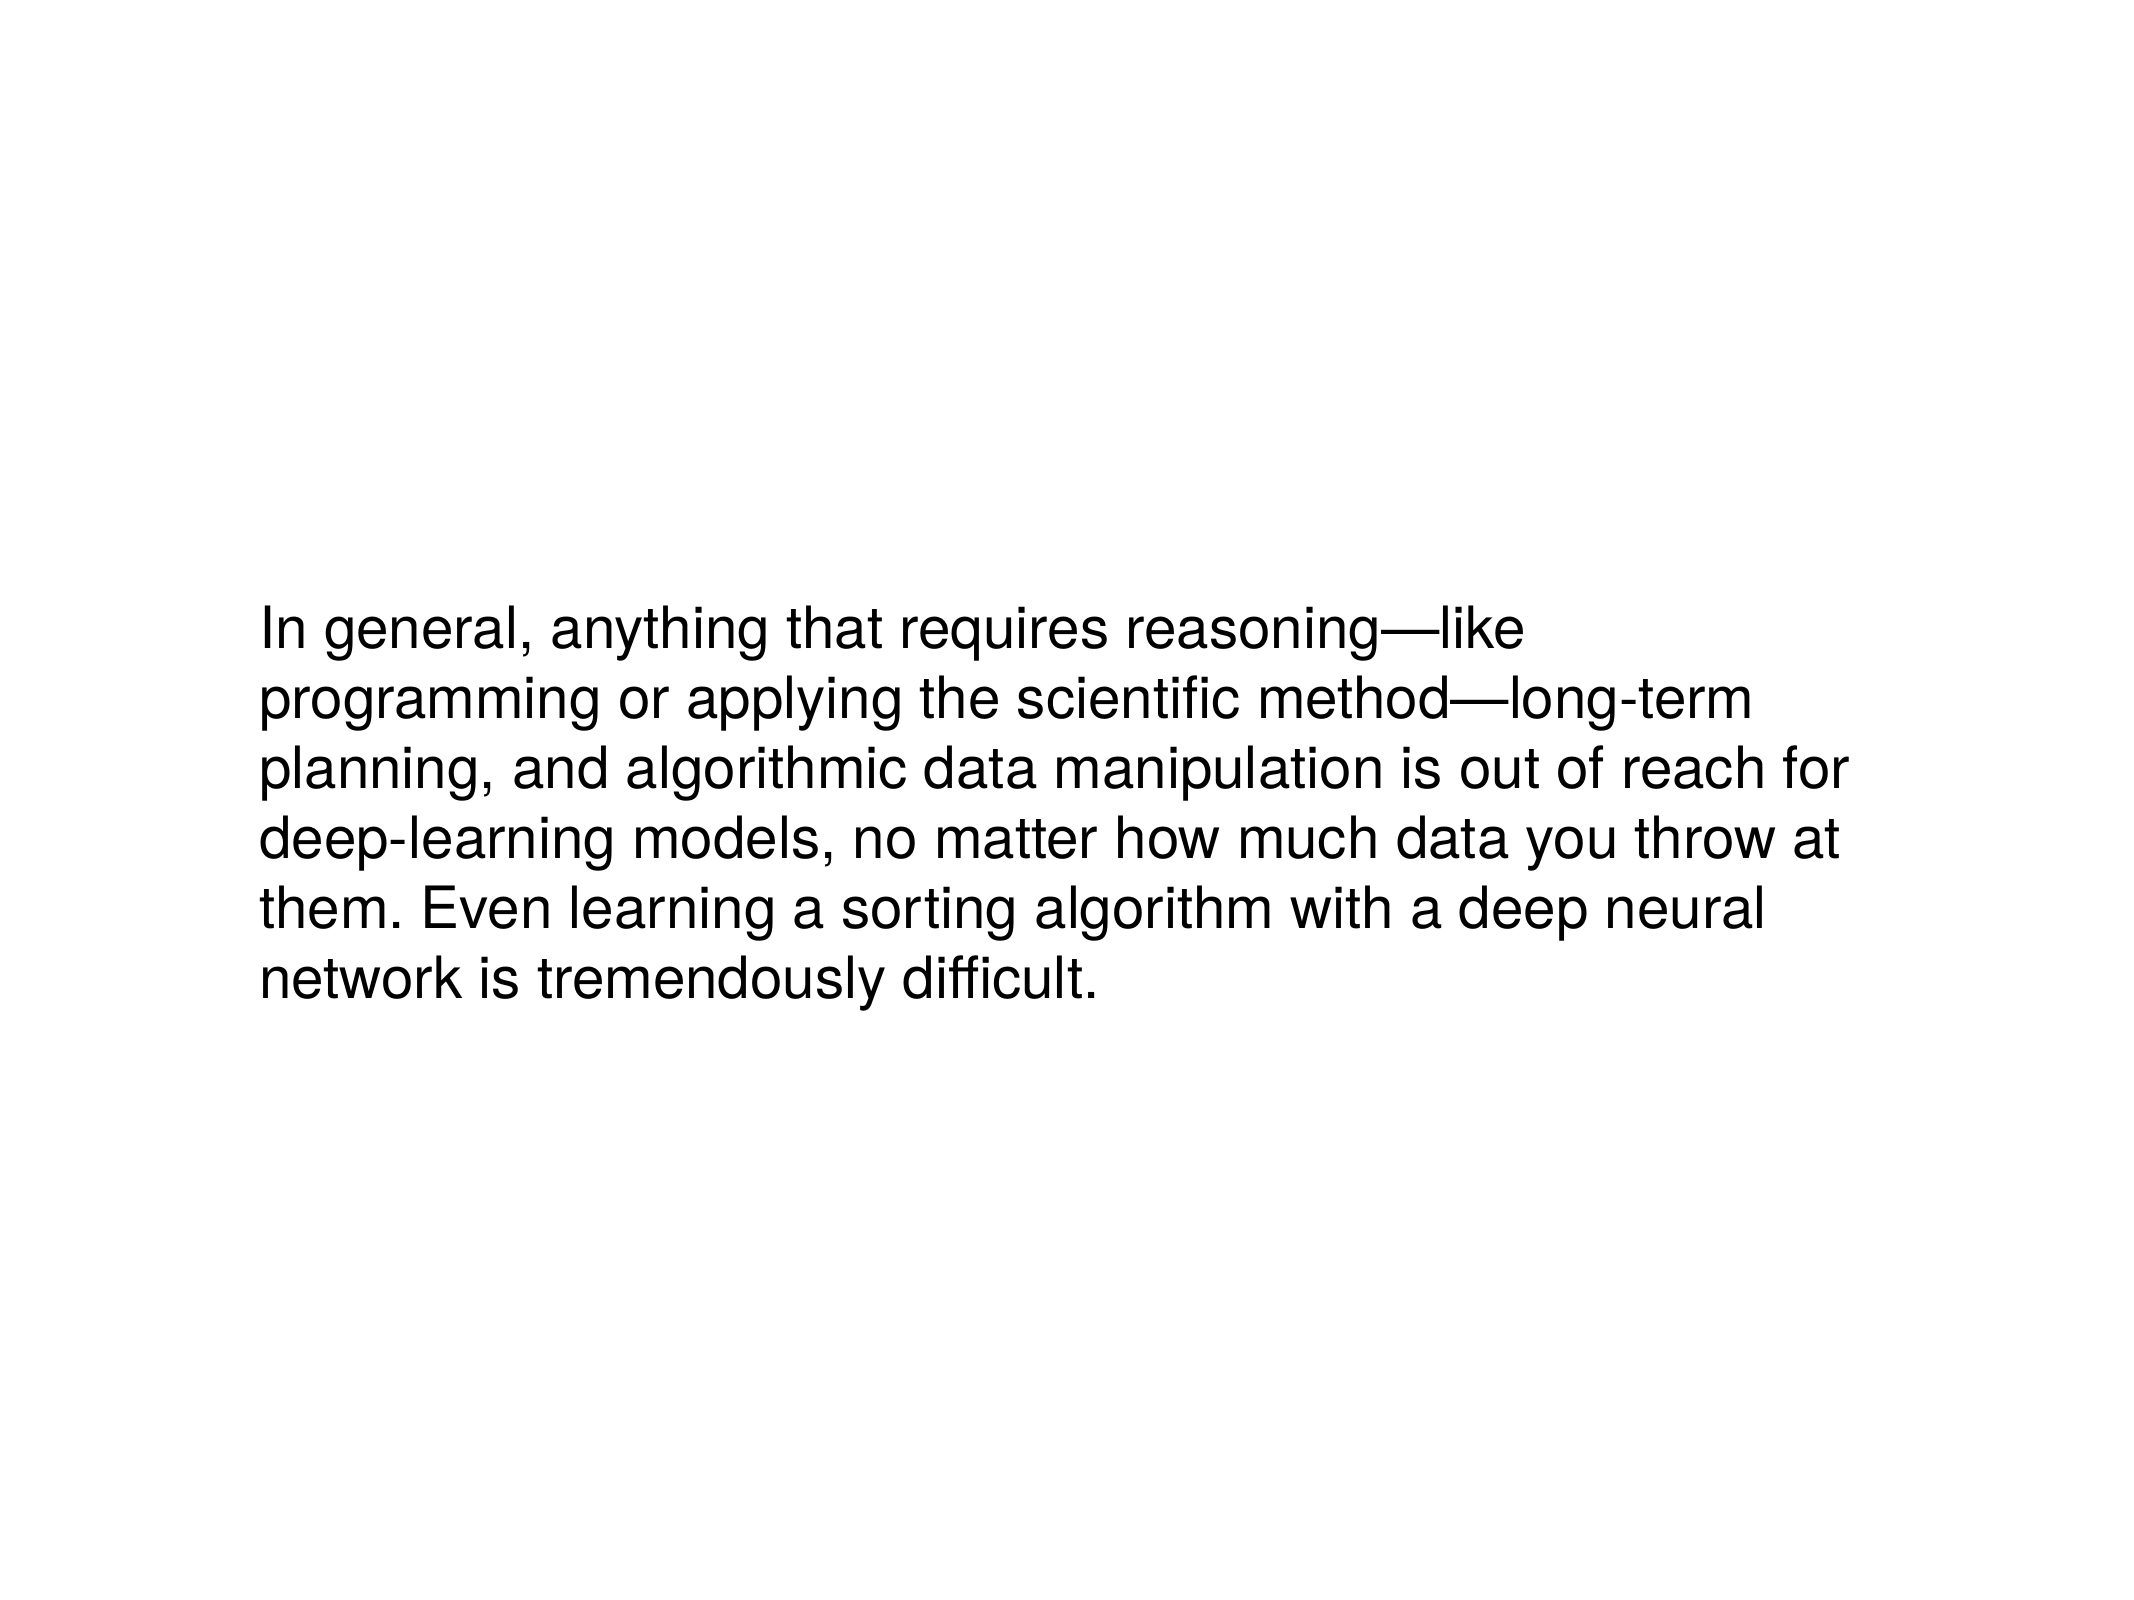

In general, anything that requires reasoning—like programming or applying the scientific method—long-term planning, and algorithmic data manipulation is out of reach for deep-learning models, no matter how much data you throw at them. Even learning a sorting algorithm with a deep neural network is tremendously difficult.